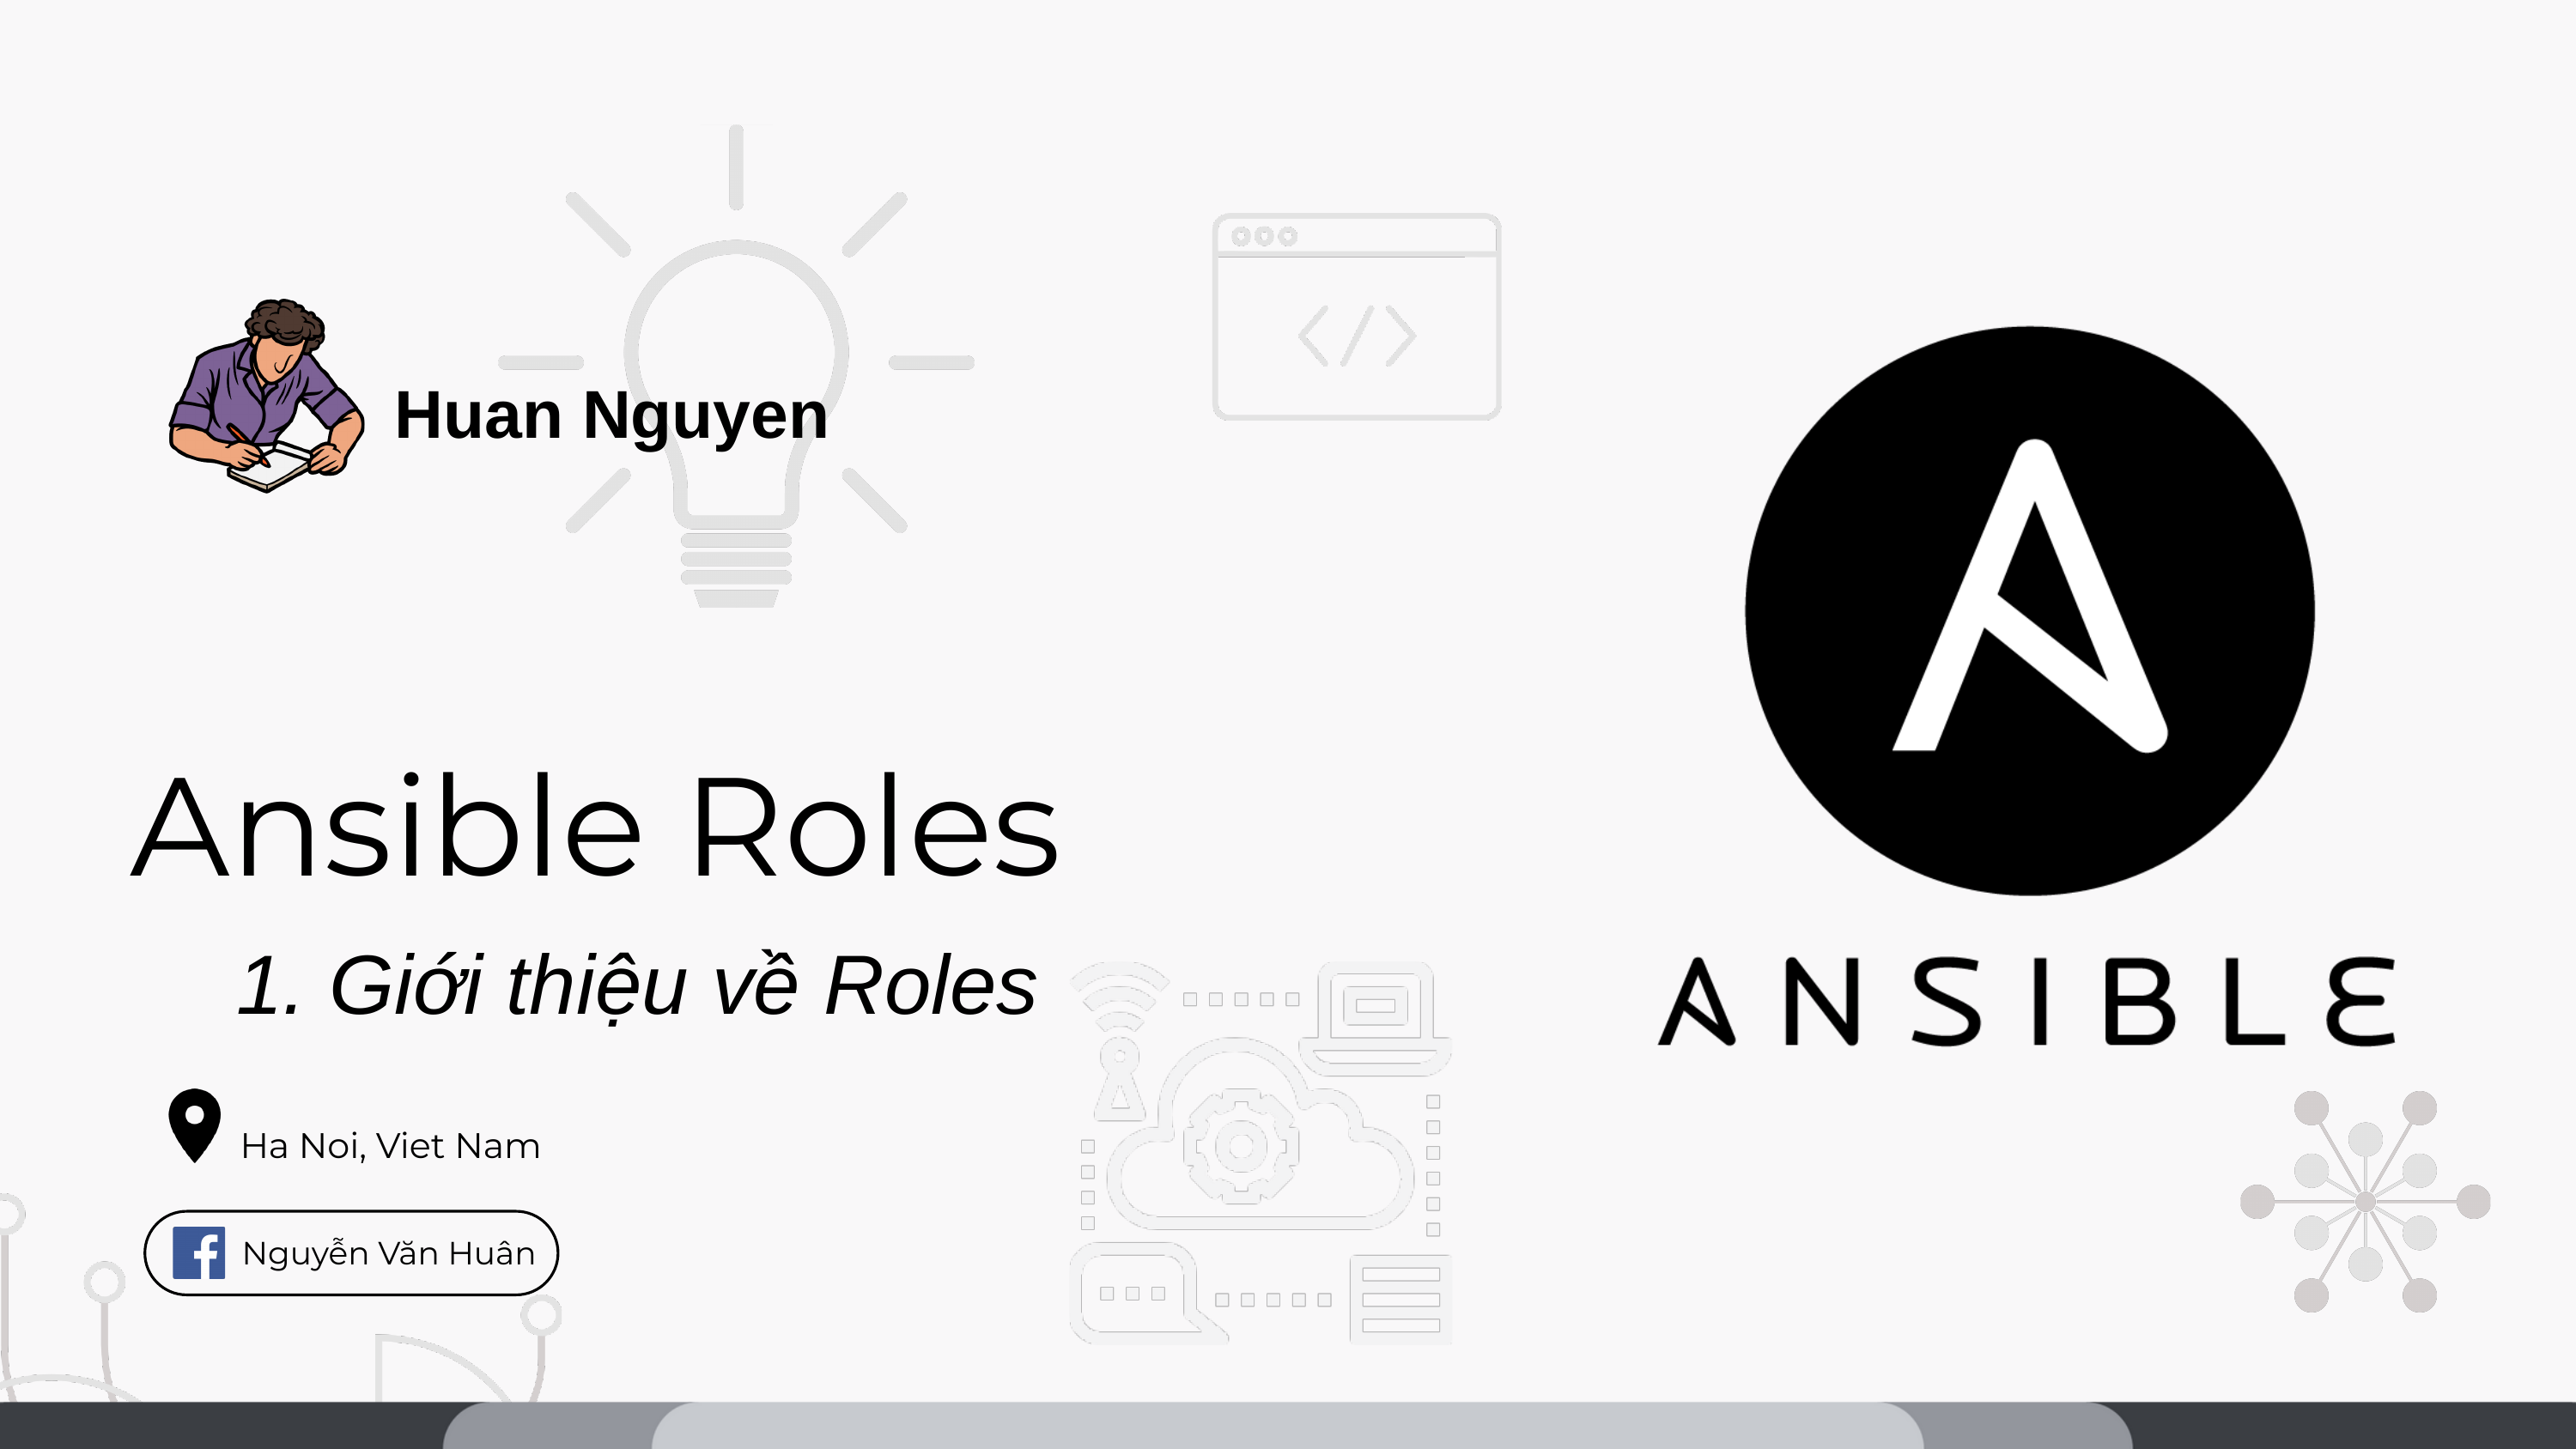

Huan Nguyen
Ansible Roles
1. Giới thiệu về Roles

Ha Noi, Viet Nam

         Nguyễn Văn Huân